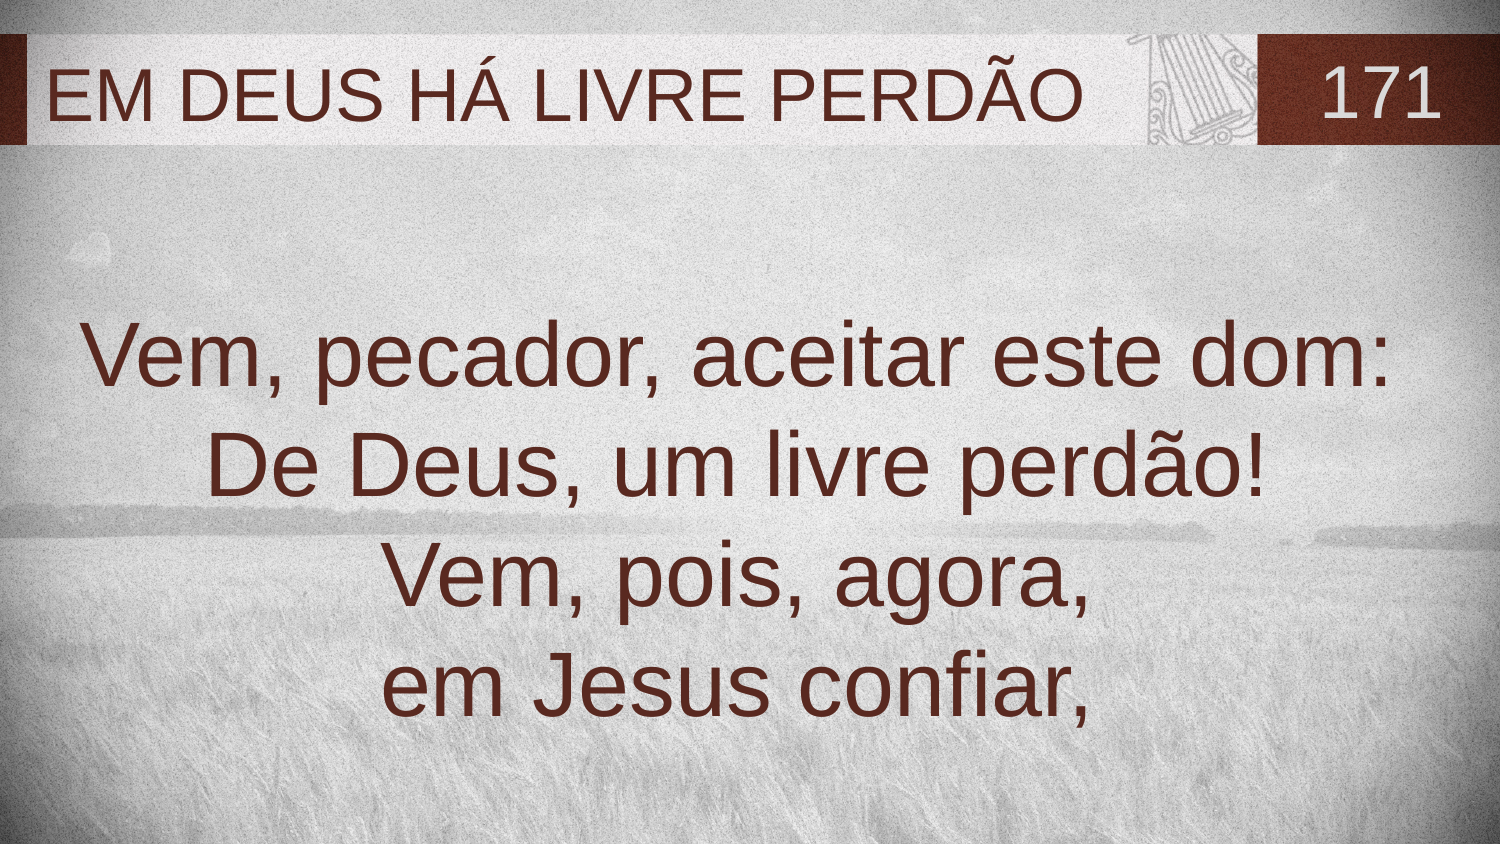

# EM DEUS HÁ LIVRE PERDÃO
171
Vem, pecador, aceitar este dom:
De Deus, um livre perdão!
Vem, pois, agora,
em Jesus confiar,